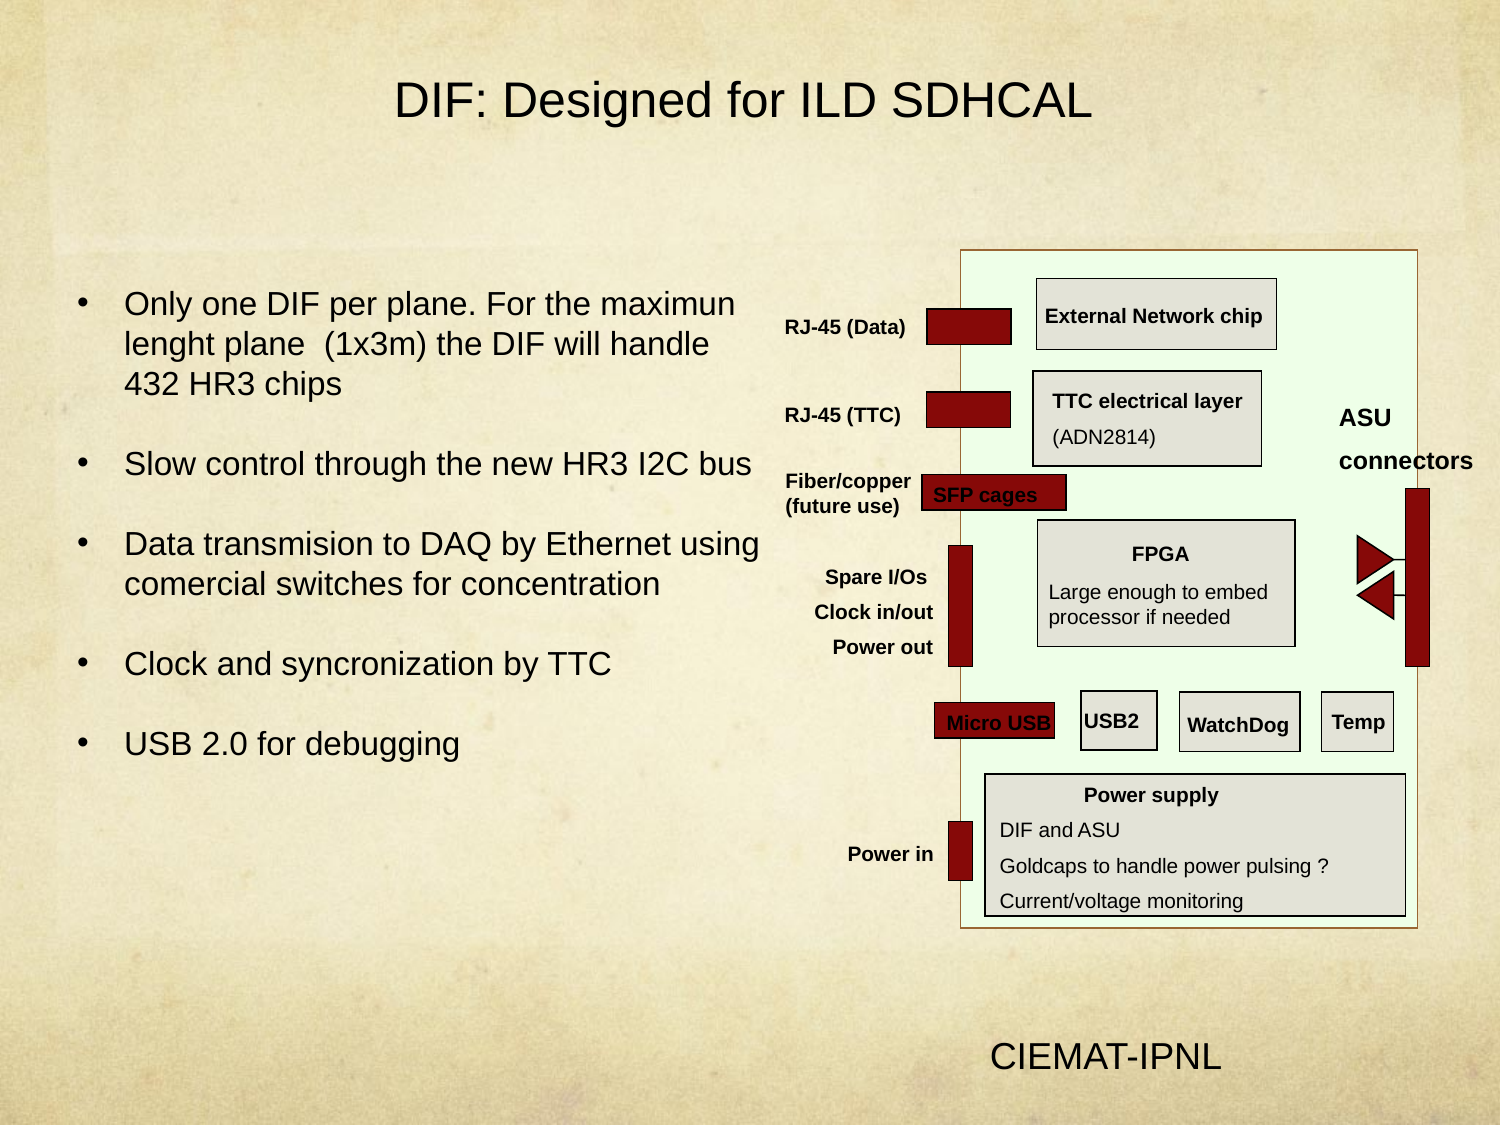

# DIF: Designed for ILD SDHCAL

External Network chip
RJ-45 (Data)

TTC electrical layer
(ADN2814)

RJ-45 (TTC)
ASU
connectors
Fiber/copper
(future use)
SFP cages

FPGA

Spare I/Os
Clock in/out
Power out

Large enough to embed processor if needed

USB2
Temp
Micro USB

WatchDog

Power supply

Power in
DIF and ASU
Goldcaps to handle power pulsing ?
Current/voltage monitoring

Only one DIF per plane. For the maximun lenght plane  (1x3m) the DIF will handle  432 HR3 chips

Slow control through the new HR3 I2C bus

Data transmision to DAQ by Ethernet using comercial switches for concentration

Clock and syncronization by TTC

USB 2.0 for debugging
CIEMAT-IPNL